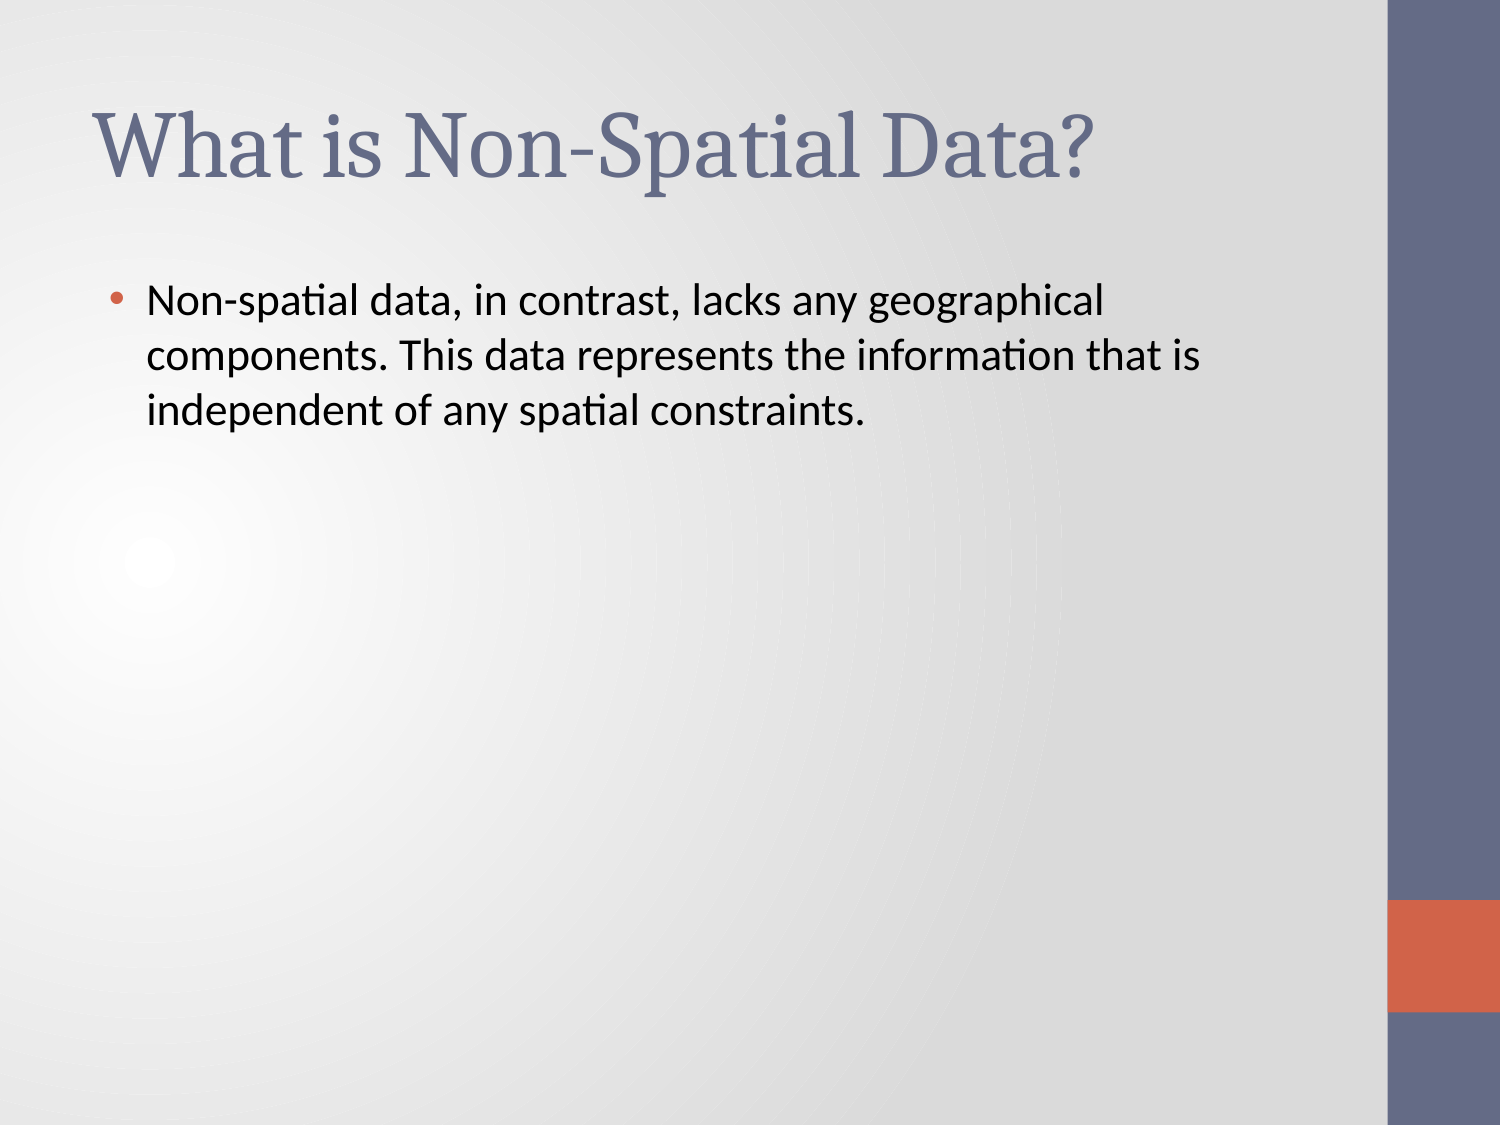

# What is Non-Spatial Data?
Non-spatial data, in contrast, lacks any geographical components. This data represents the information that is independent of any spatial constraints.